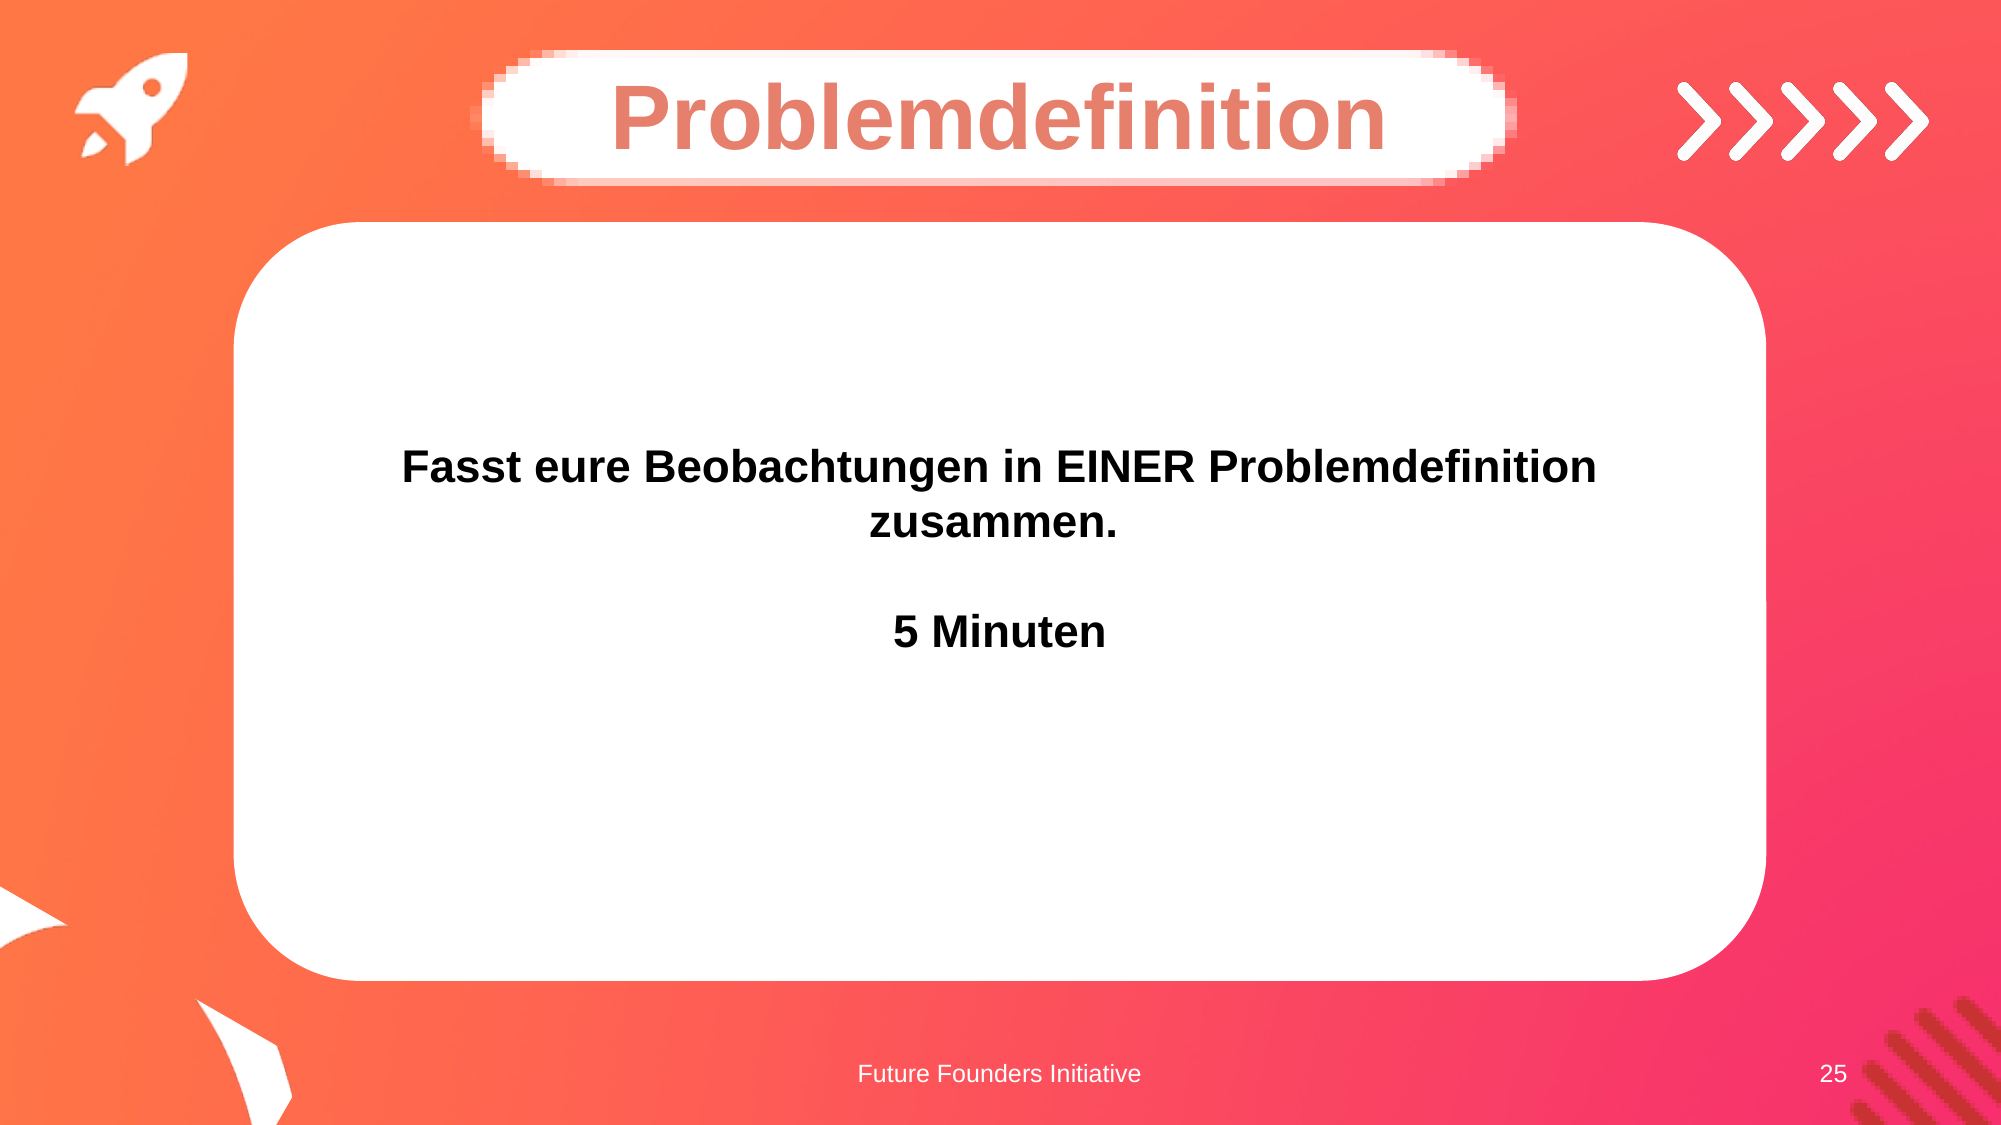

Problemdefinition
Fasst eure Beobachtungen in EINER Problemdefinition zusammen.
5 Minuten

Future Founders Initiative
25